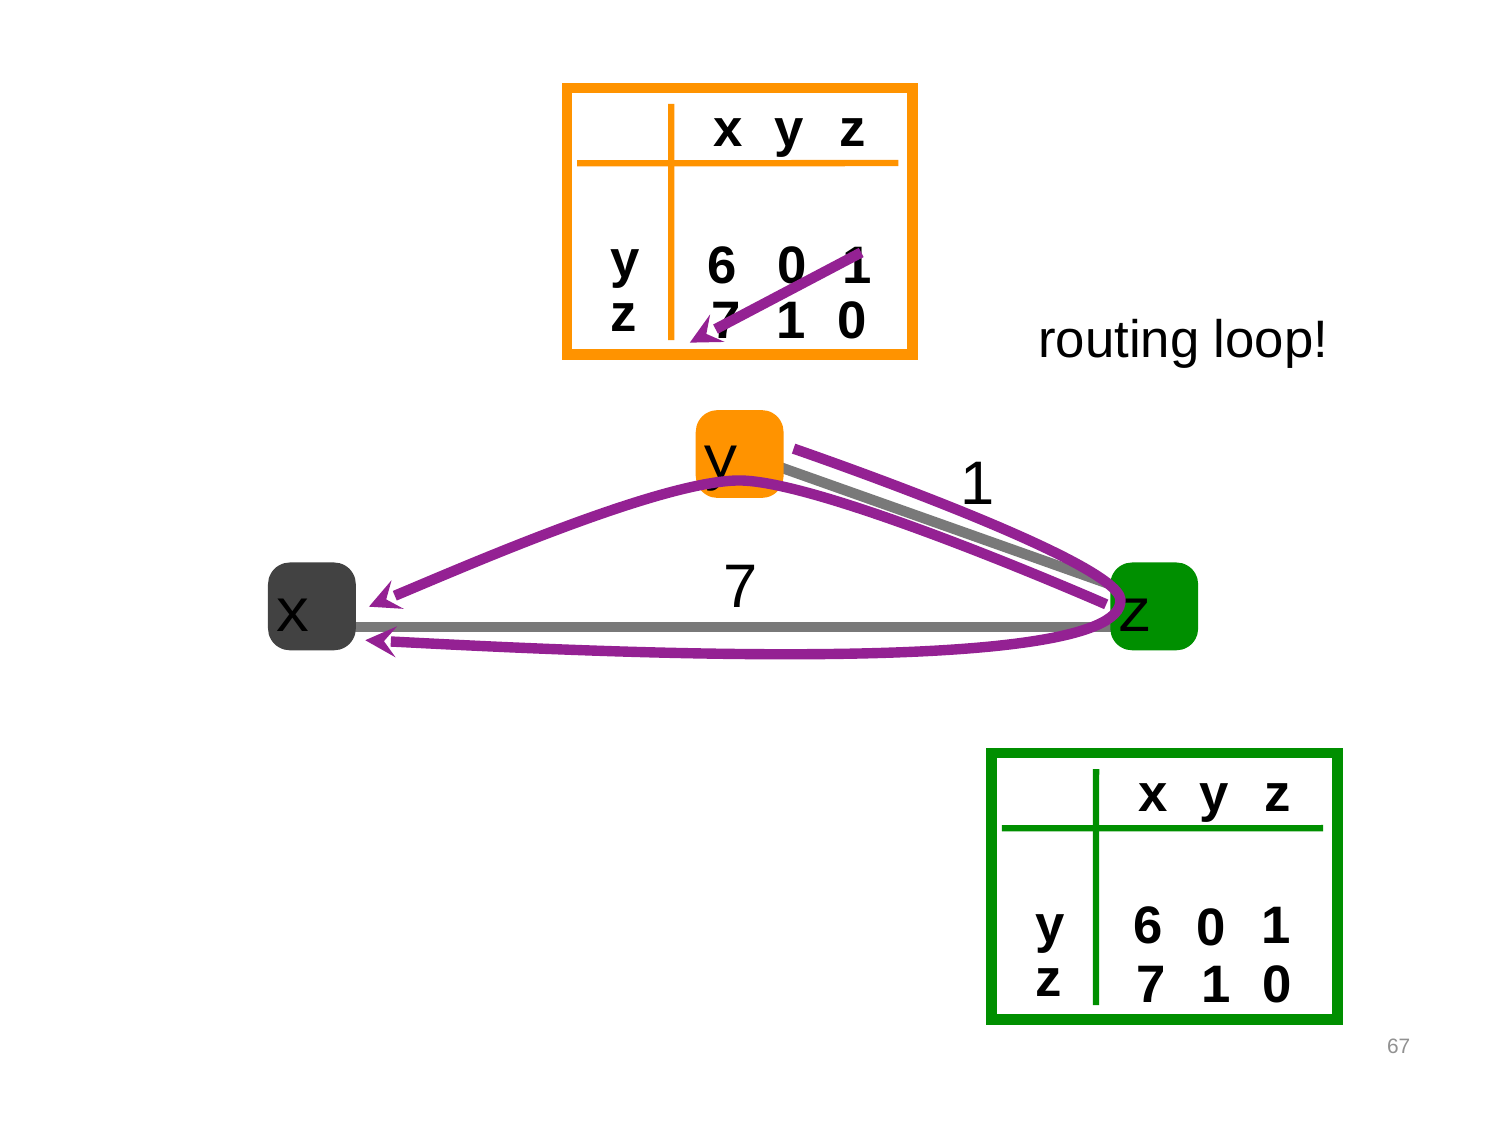

#

x
y
z

y
6
0
1

z
7
1
0
routing loop!
y
1

7
x
z

x
y
z

y
6
1
0
z
7
1
0
67